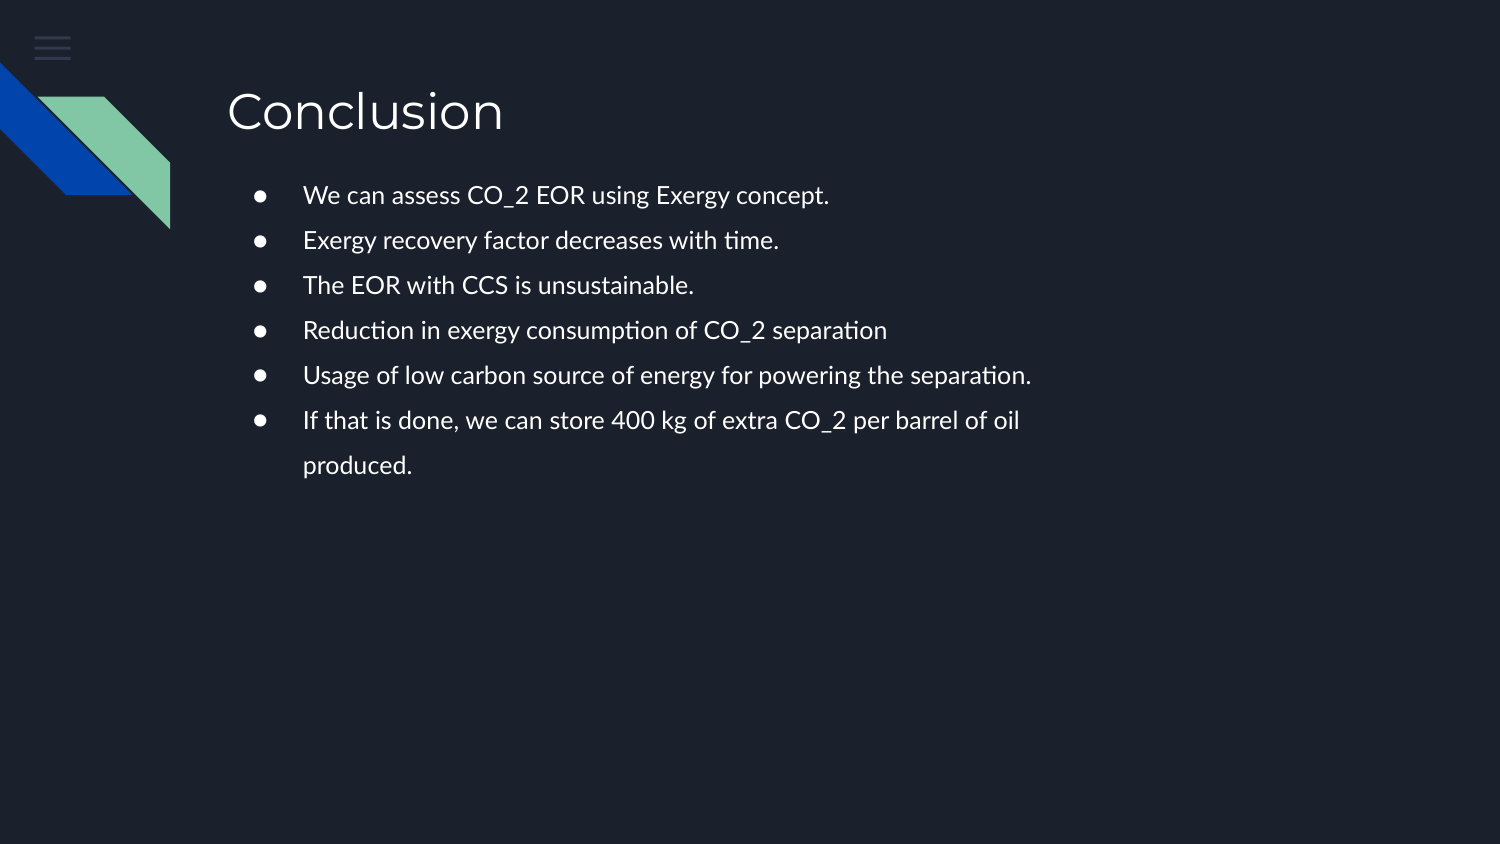

# Conclusion
We can assess CO_2 EOR using Exergy concept.
Exergy recovery factor decreases with time.
The EOR with CCS is unsustainable.
Reduction in exergy consumption of CO_2 separation
Usage of low carbon source of energy for powering the separation.
If that is done, we can store 400 kg of extra CO_2 per barrel of oil produced.